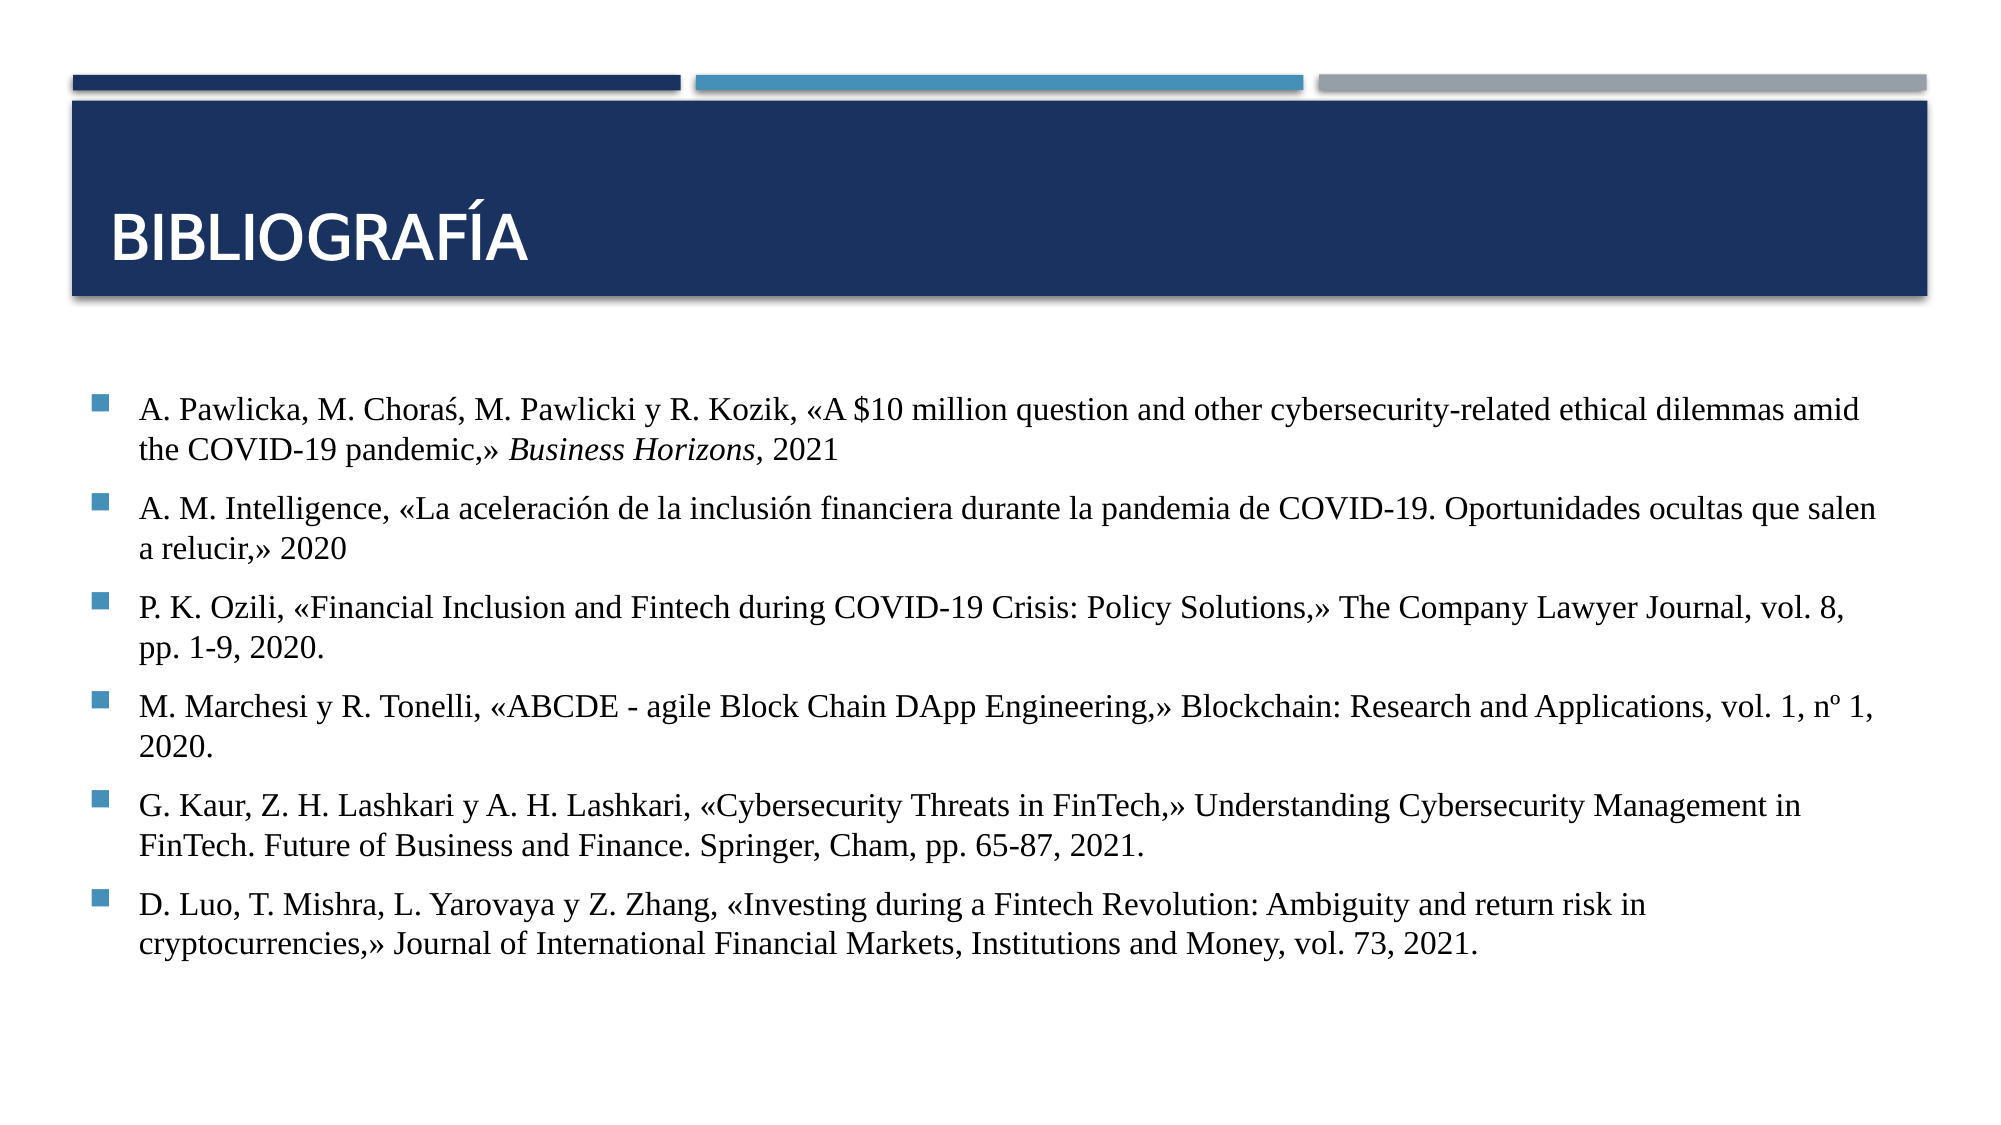

# Bibliografía
A. Pawlicka, M. Choraś, M. Pawlicki y R. Kozik, «A $10 million question and other cybersecurity-related ethical dilemmas amid the COVID-19 pandemic,» Business Horizons, 2021
A. M. Intelligence, «La aceleración de la inclusión financiera durante la pandemia de COVID-19. Oportunidades ocultas que salen a relucir,» 2020
P. K. Ozili, «Financial Inclusion and Fintech during COVID-19 Crisis: Policy Solutions,» The Company Lawyer Journal, vol. 8, pp. 1-9, 2020.
M. Marchesi y R. Tonelli, «ABCDE - agile Block Chain DApp Engineering,» Blockchain: Research and Applications, vol. 1, nº 1, 2020.
G. Kaur, Z. H. Lashkari y A. H. Lashkari, «Cybersecurity Threats in FinTech,» Understanding Cybersecurity Management in FinTech. Future of Business and Finance. Springer, Cham, pp. 65-87, 2021.
D. Luo, T. Mishra, L. Yarovaya y Z. Zhang, «Investing during a Fintech Revolution: Ambiguity and return risk in cryptocurrencies,» Journal of International Financial Markets, Institutions and Money, vol. 73, 2021.